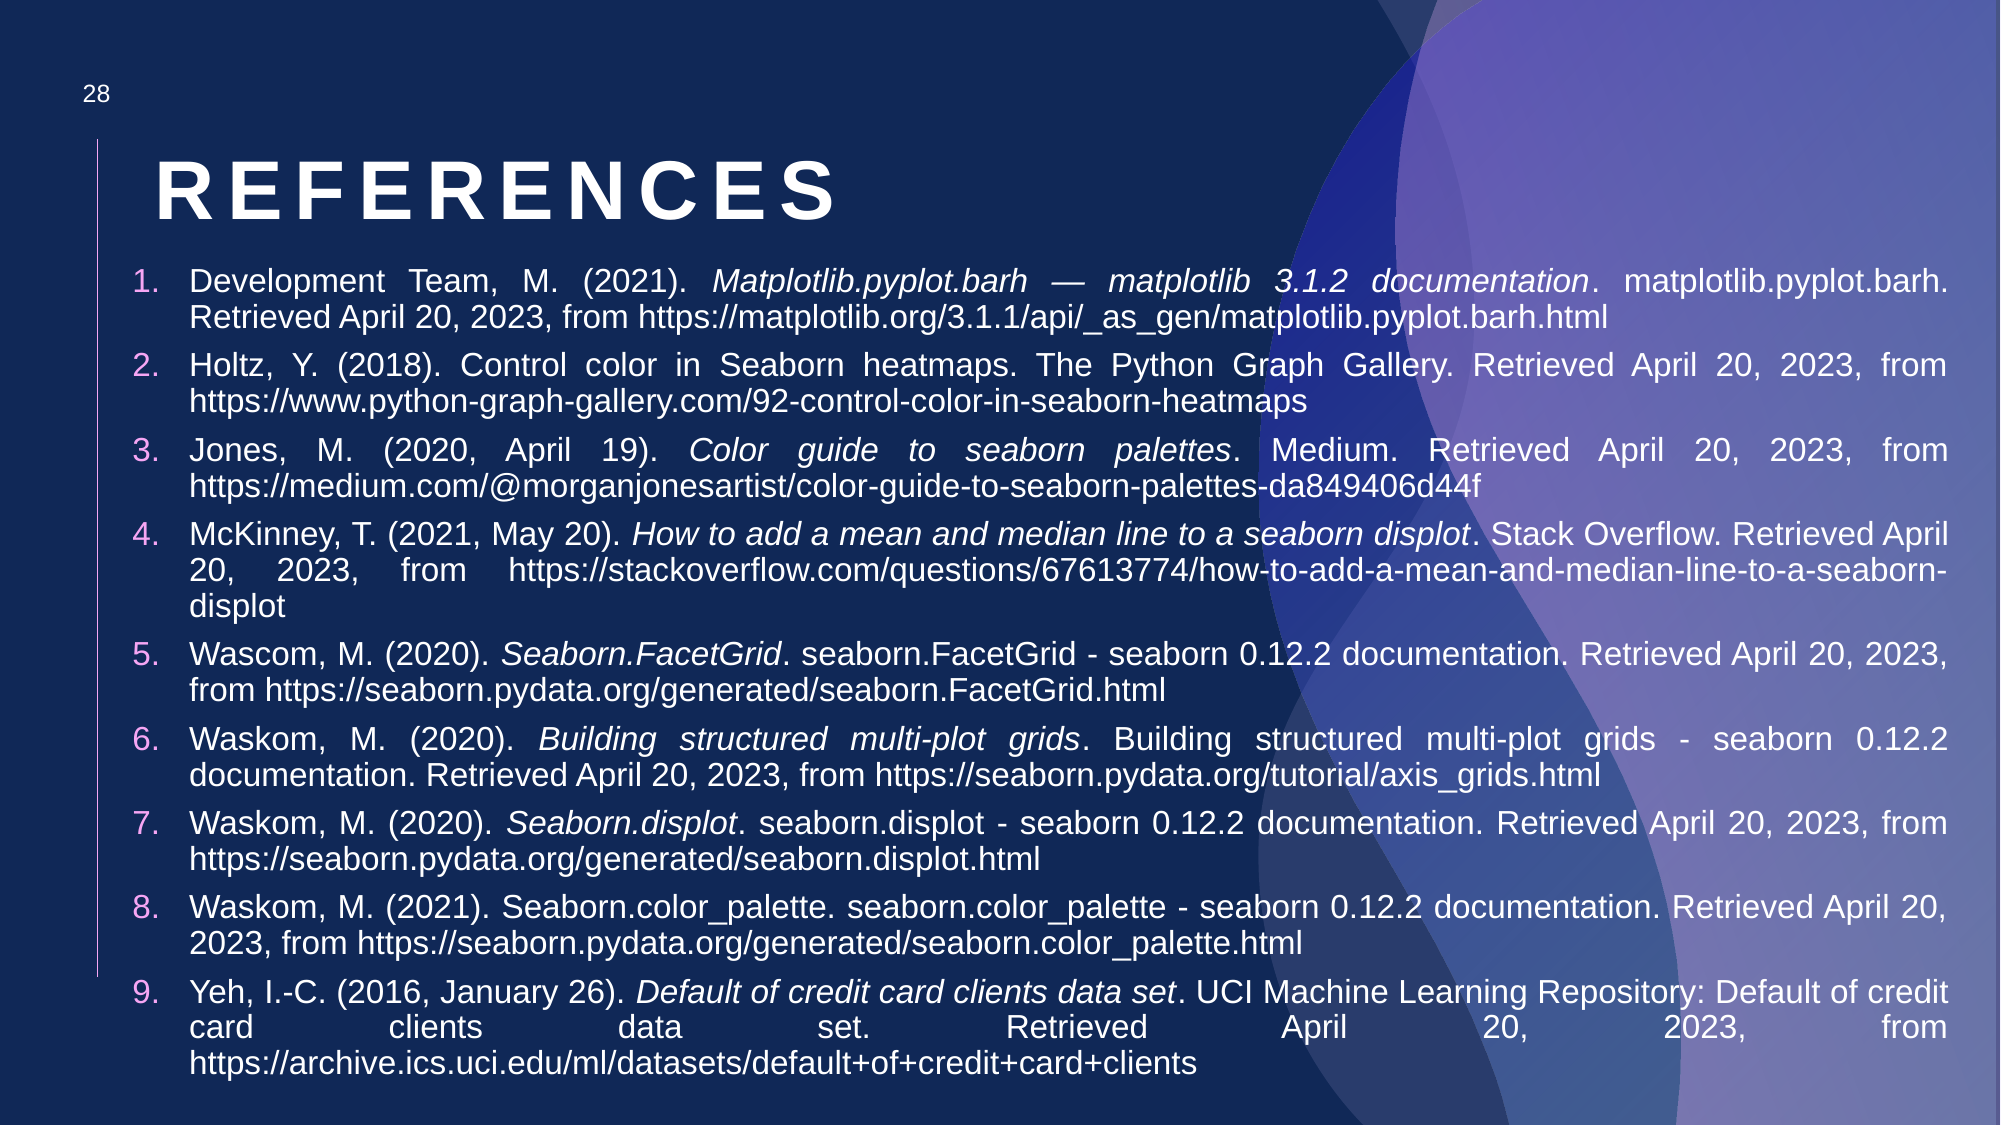

28
REFERENCES
Development Team, M. (2021). Matplotlib.pyplot.barh — matplotlib 3.1.2 documentation. matplotlib.pyplot.barh. Retrieved April 20, 2023, from https://matplotlib.org/3.1.1/api/_as_gen/matplotlib.pyplot.barh.html
Holtz, Y. (2018). Control color in Seaborn heatmaps. The Python Graph Gallery. Retrieved April 20, 2023, from https://www.python-graph-gallery.com/92-control-color-in-seaborn-heatmaps
Jones, M. (2020, April 19). Color guide to seaborn palettes. Medium. Retrieved April 20, 2023, from https://medium.com/@morganjonesartist/color-guide-to-seaborn-palettes-da849406d44f
McKinney, T. (2021, May 20). How to add a mean and median line to a seaborn displot. Stack Overflow. Retrieved April 20, 2023, from https://stackoverflow.com/questions/67613774/how-to-add-a-mean-and-median-line-to-a-seaborn-displot
Wascom, M. (2020). Seaborn.FacetGrid. seaborn.FacetGrid - seaborn 0.12.2 documentation. Retrieved April 20, 2023, from https://seaborn.pydata.org/generated/seaborn.FacetGrid.html
Waskom, M. (2020). Building structured multi-plot grids. Building structured multi-plot grids - seaborn 0.12.2 documentation. Retrieved April 20, 2023, from https://seaborn.pydata.org/tutorial/axis_grids.html
Waskom, M. (2020). Seaborn.displot. seaborn.displot - seaborn 0.12.2 documentation. Retrieved April 20, 2023, from https://seaborn.pydata.org/generated/seaborn.displot.html
Waskom, M. (2021). Seaborn.color_palette. seaborn.color_palette - seaborn 0.12.2 documentation. Retrieved April 20, 2023, from https://seaborn.pydata.org/generated/seaborn.color_palette.html
Yeh, I.-C. (2016, January 26). Default of credit card clients data set. UCI Machine Learning Repository: Default of credit card clients data set. Retrieved April 20, 2023, from https://archive.ics.uci.edu/ml/datasets/default+of+credit+card+clients